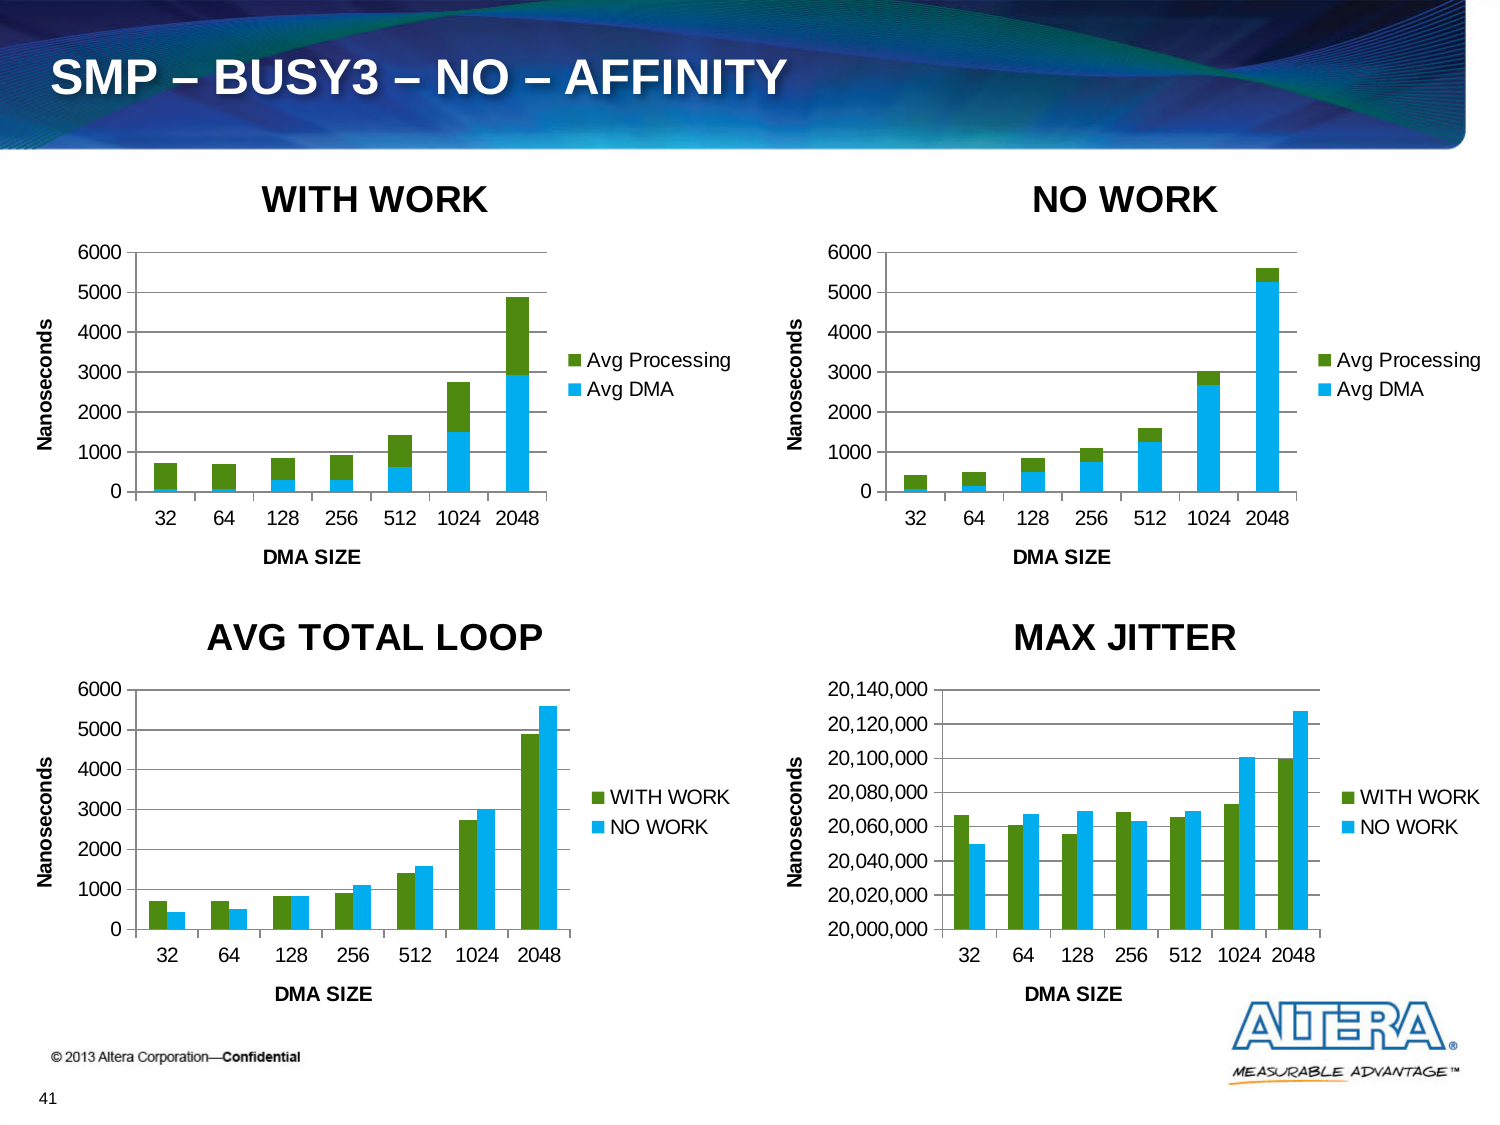

# SMP – BUSY3 – NO – AFFINITY

### Chart: WITH WORK

| Category |  |  |
|---|---|---|
| 32 | 69.0 | 652.0 |
| 64 | 69.0 | 627.0 |
| 128 | 287.0 | 556.0 |
| 256 | 308.0 | 606.0 |
| 512 | 626.0 | 789.0 |
| 1024 | 1505.0 | 1242.0 |
| 2048 | 2925.0 | 1964.0 |

### Chart: NO WORK

| Category |  |  |
|---|---|---|
| 32 | 72.0 | 351.0 |
| 64 | 145.0 | 355.0 |
| 128 | 496.0 | 348.0 |
| 256 | 759.0 | 344.0 |
| 512 | 1246.0 | 343.0 |
| 1024 | 2675.0 | 345.0 |
| 2048 | 5266.0 | 343.0 |

### Chart: AVG TOTAL LOOP

| Category |  |  |
|---|---|---|
| 32 | 722.0 | 423.0 |
| 64 | 697.0 | 501.0 |
| 128 | 844.0 | 845.0 |
| 256 | 915.0 | 1104.0 |
| 512 | 1416.0 | 1590.0 |
| 1024 | 2744.0 | 3021.0 |
| 2048 | 4890.0 | 5609.0 |

### Chart: MAX JITTER

| Category |  |  |
|---|---|---|
| 32 | 20066890.0 | 20049960.0 |
| 64 | 20060750.0 | 20067160.0 |
| 128 | 20055590.0 | 20069210.0 |
| 256 | 20068410.0 | 20063380.0 |
| 512 | 20065585.0 | 20069405.0 |
| 1024 | 20073085.0 | 20100890.0 |
| 2048 | 20099700.0 | 20127845.0 |
41